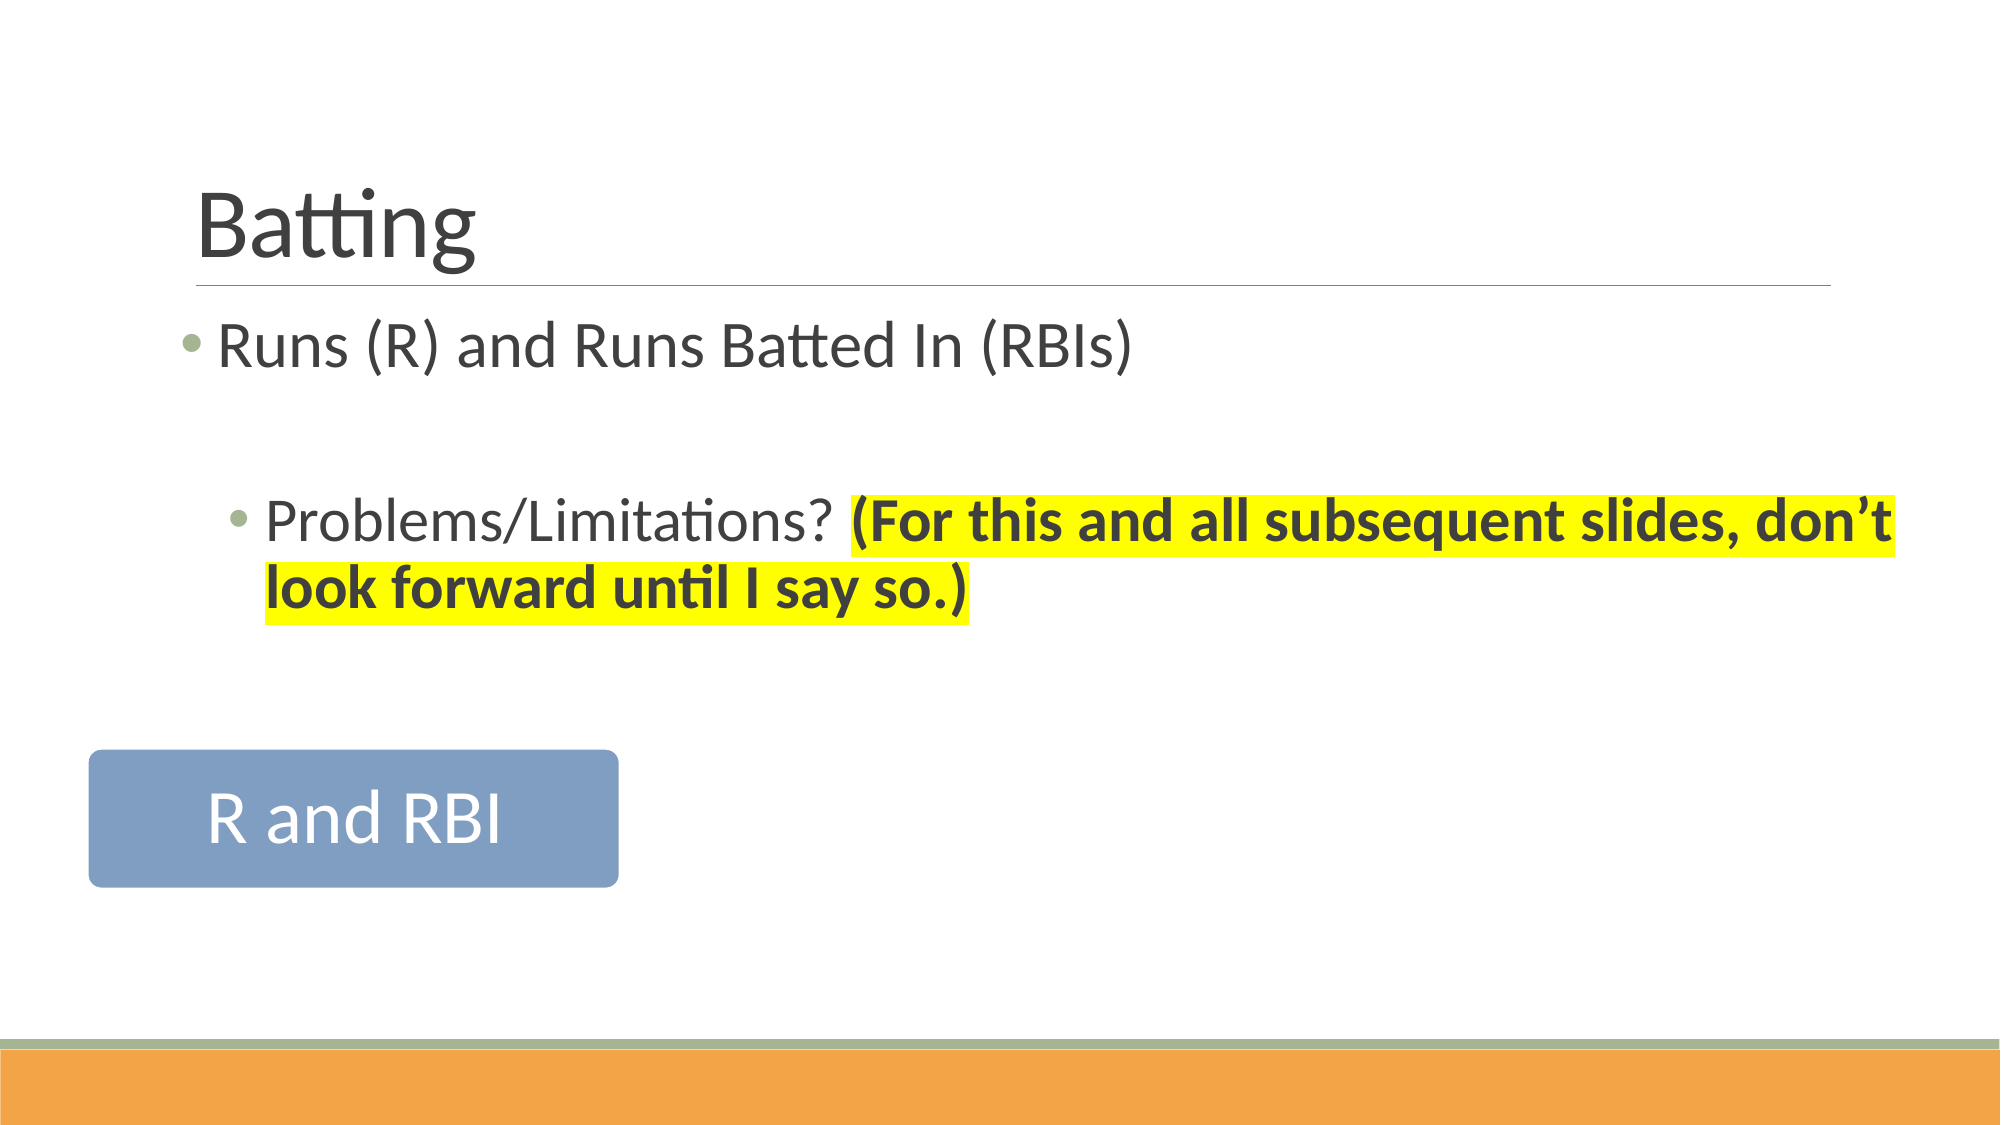

# Batting
Runs (R) and Runs Batted In (RBIs)

Problems/Limitations? (For this and all subsequent slides, don’t look forward until I say so.)
R and RBI